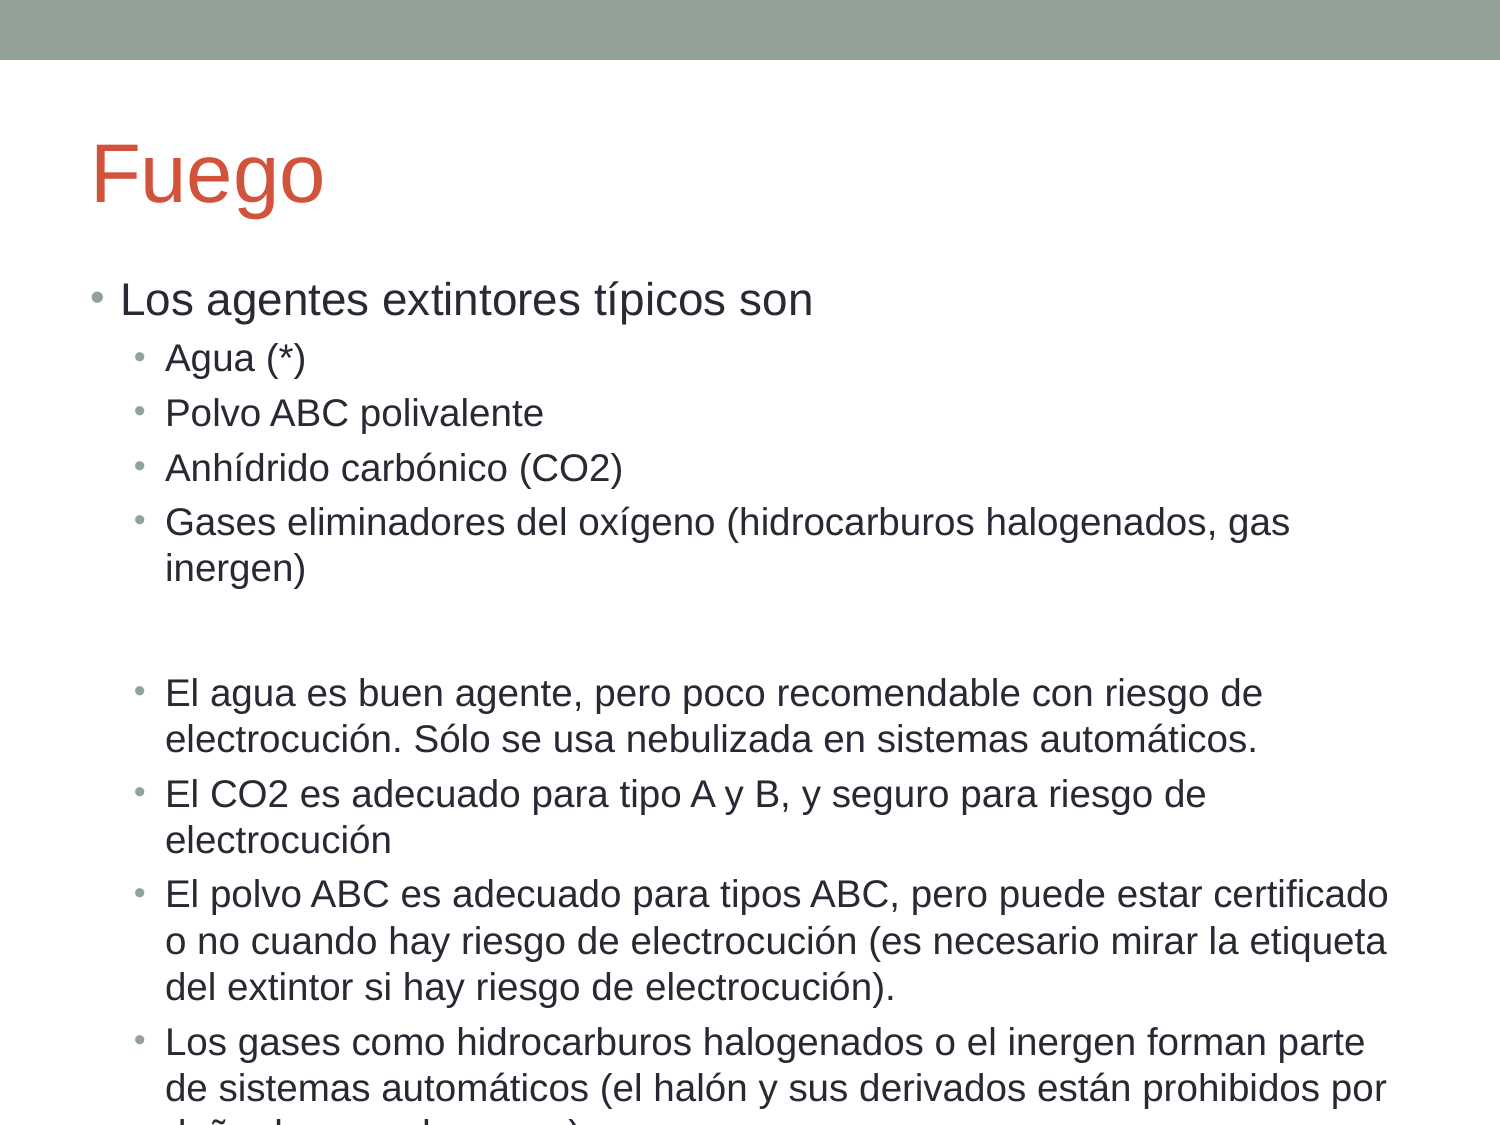

# Fuego
Los agentes extintores típicos son
Agua (*)
Polvo ABC polivalente
Anhídrido carbónico (CO2)
Gases eliminadores del oxígeno (hidrocarburos halogenados, gas inergen)

El agua es buen agente, pero poco recomendable con riesgo de electrocución. Sólo se usa nebulizada en sistemas automáticos.
El CO2 es adecuado para tipo A y B, y seguro para riesgo de electrocución
El polvo ABC es adecuado para tipos ABC, pero puede estar certificado o no cuando hay riesgo de electrocución (es necesario mirar la etiqueta del extintor si hay riesgo de electrocución).
Los gases como hidrocarburos halogenados o el inergen forman parte de sistemas automáticos (el halón y sus derivados están prohibidos por dañar la capa de ozono)